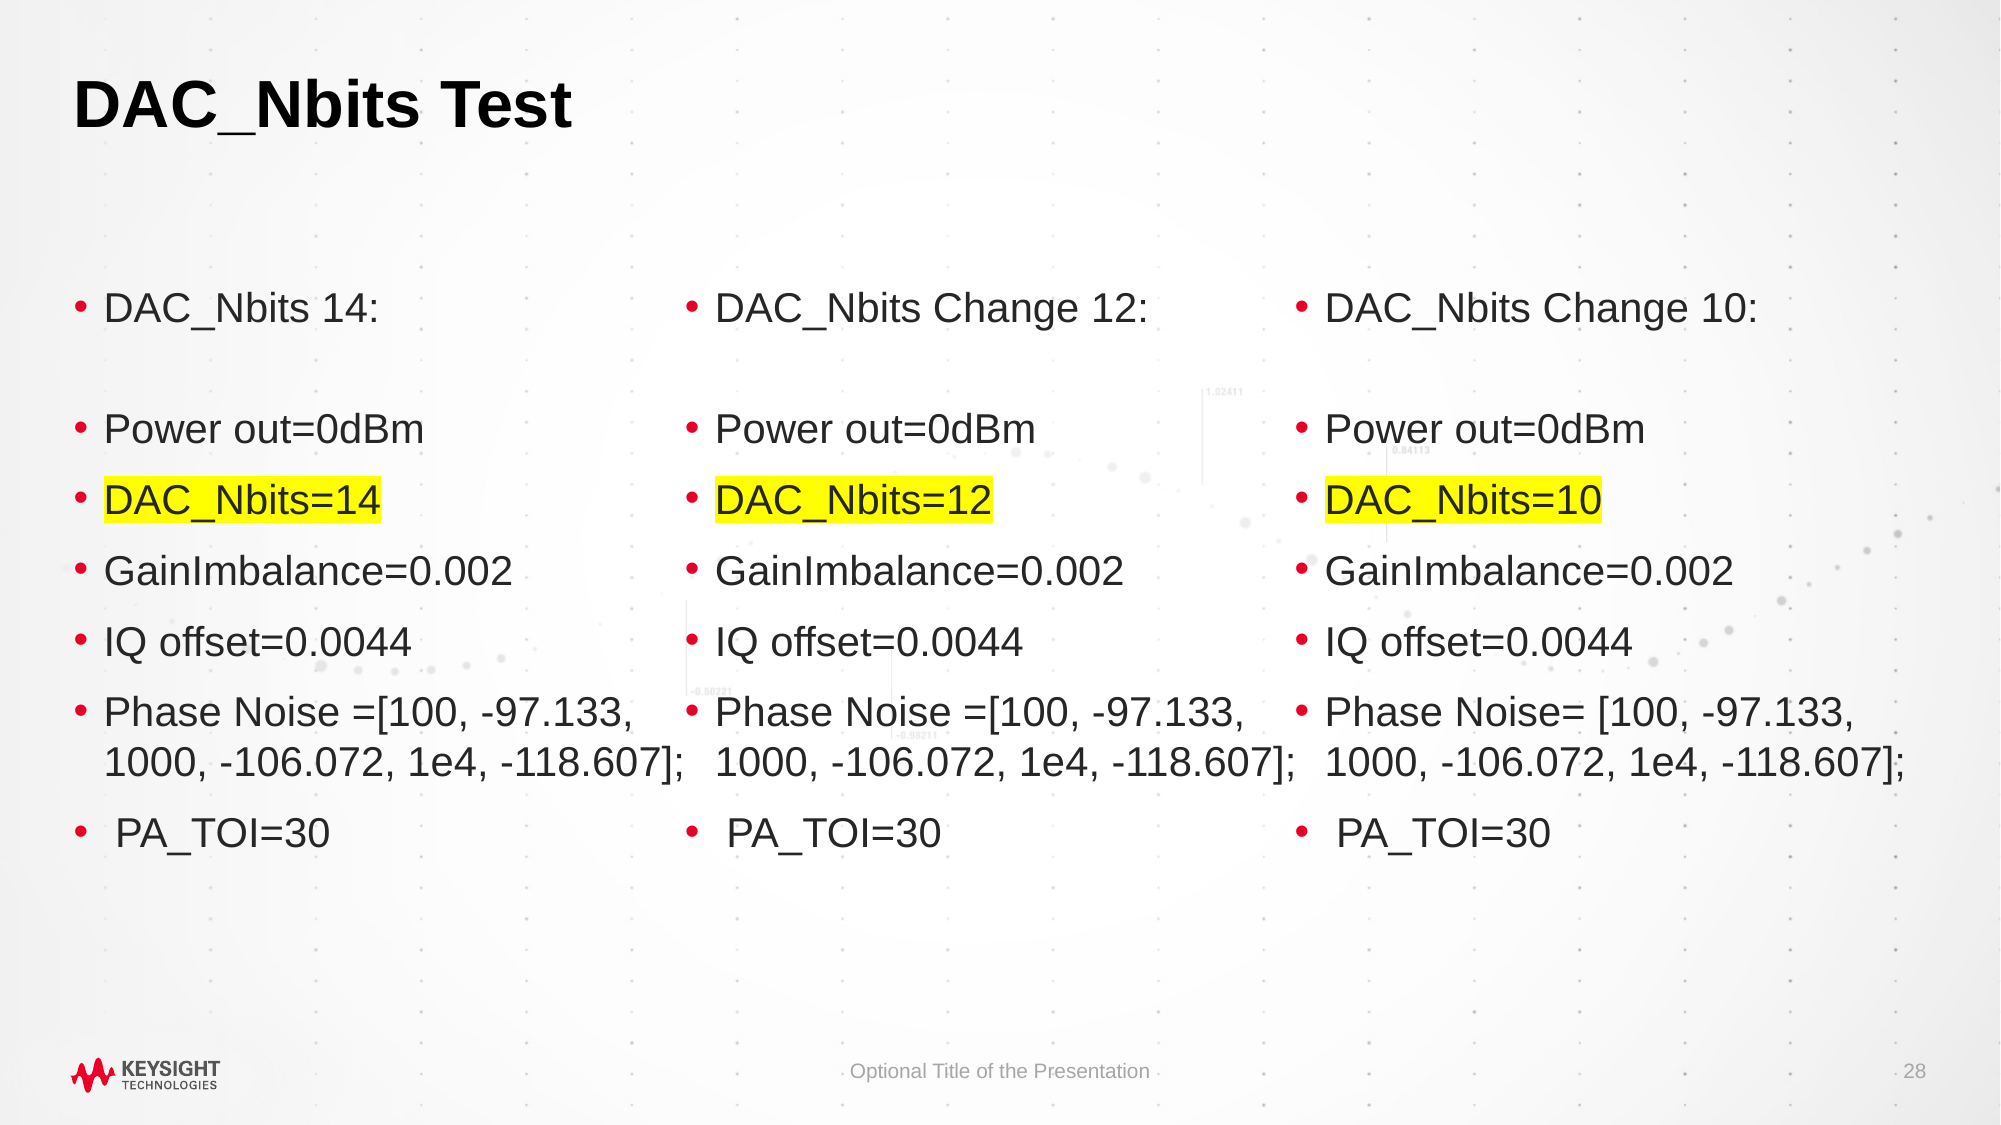

# DAC_Nbits Test

DAC_Nbits Change 10:
Power out=0dBm
DAC_Nbits=10
GainImbalance=0.002
IQ offset=0.0044
Phase Noise= [100, -97.133, 1000, -106.072, 1e4, -118.607];
 PA_TOI=30
DAC_Nbits Change 12:
Power out=0dBm
DAC_Nbits=12
GainImbalance=0.002
IQ offset=0.0044
Phase Noise =[100, -97.133, 1000, -106.072, 1e4, -118.607];
 PA_TOI=30
DAC_Nbits 14:
Power out=0dBm
DAC_Nbits=14
GainImbalance=0.002
IQ offset=0.0044
Phase Noise =[100, -97.133, 1000, -106.072, 1e4, -118.607];
 PA_TOI=30
Optional Title of the Presentation